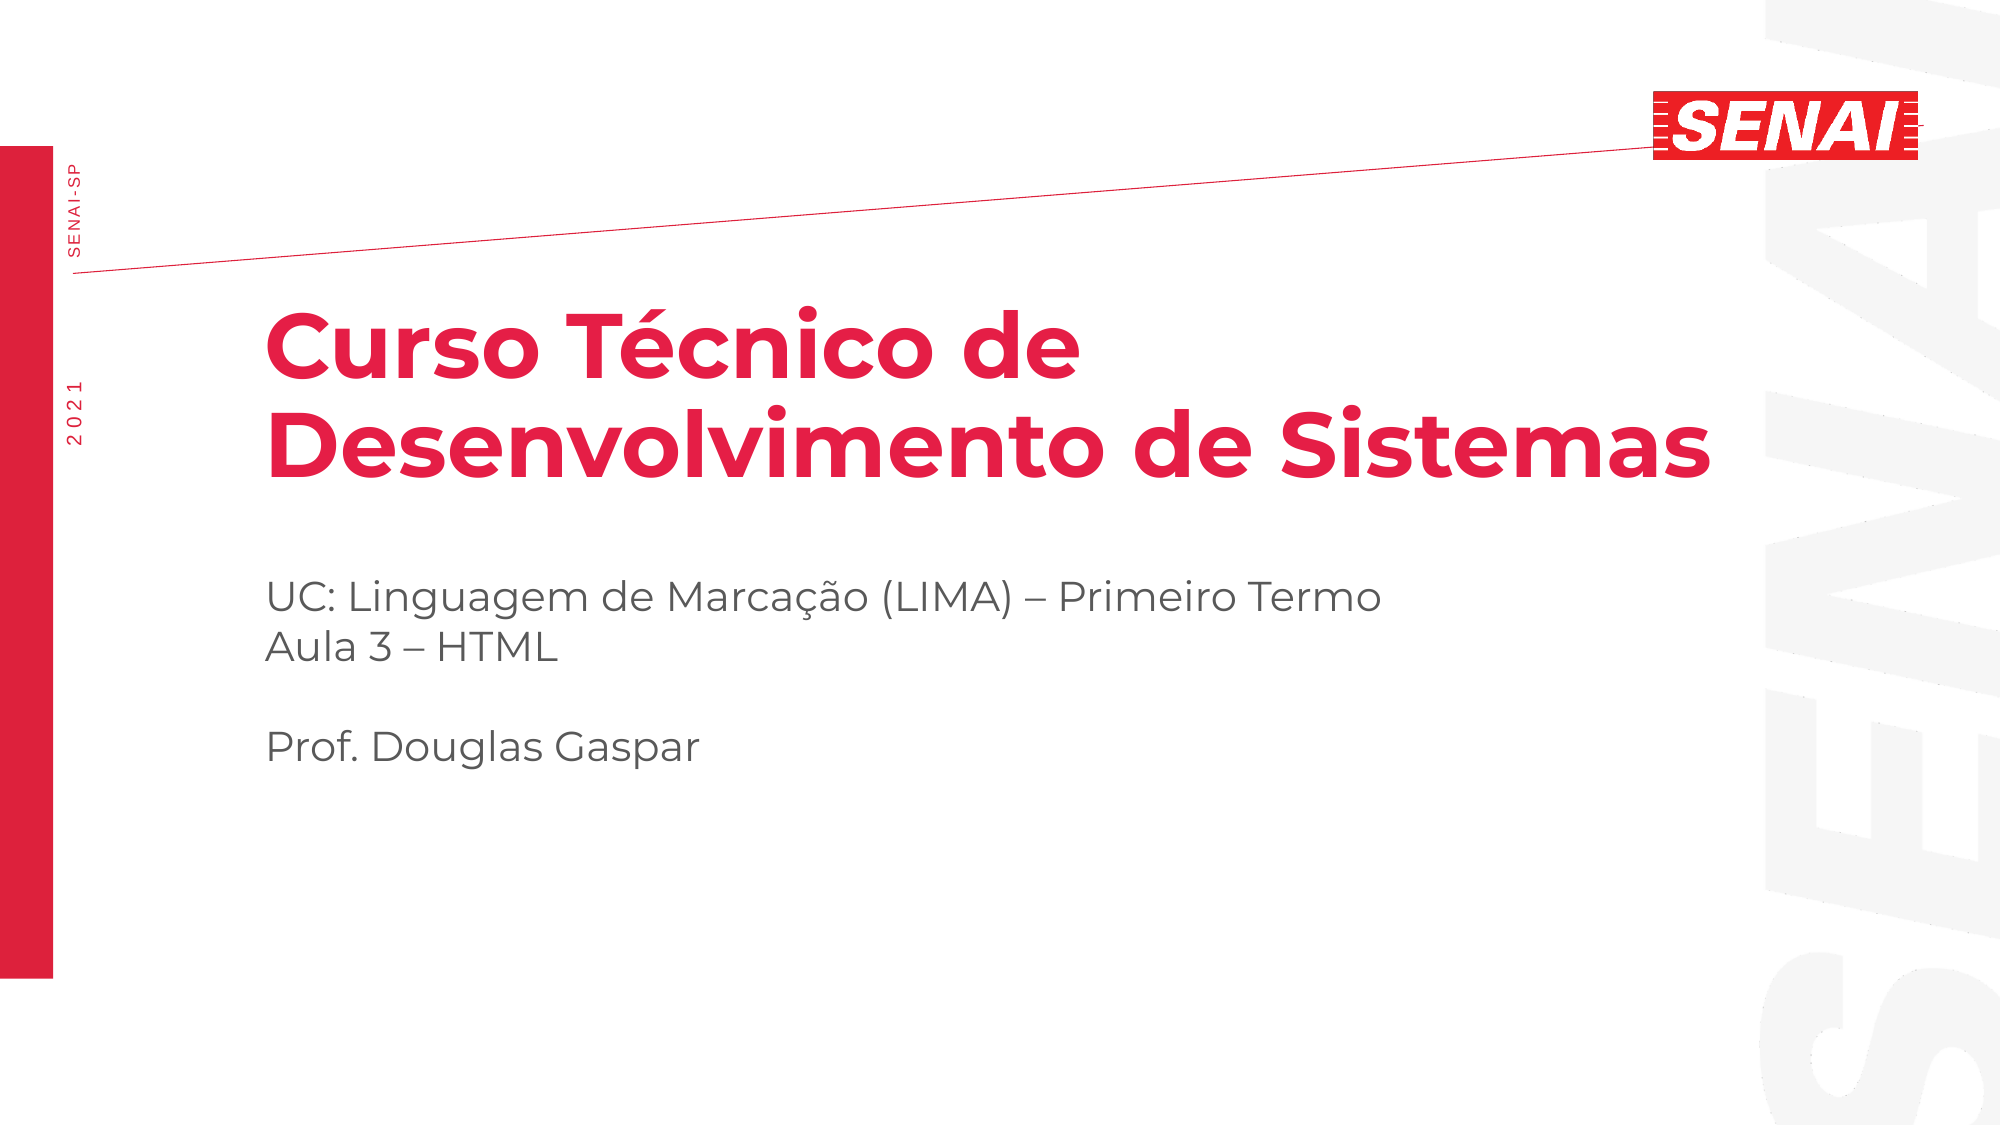

# Curso Técnico de Desenvolvimento de Sistemas
UC: Linguagem de Marcação (LIMA) – Primeiro Termo
Aula 3 – HTML

Prof. Douglas Gaspar